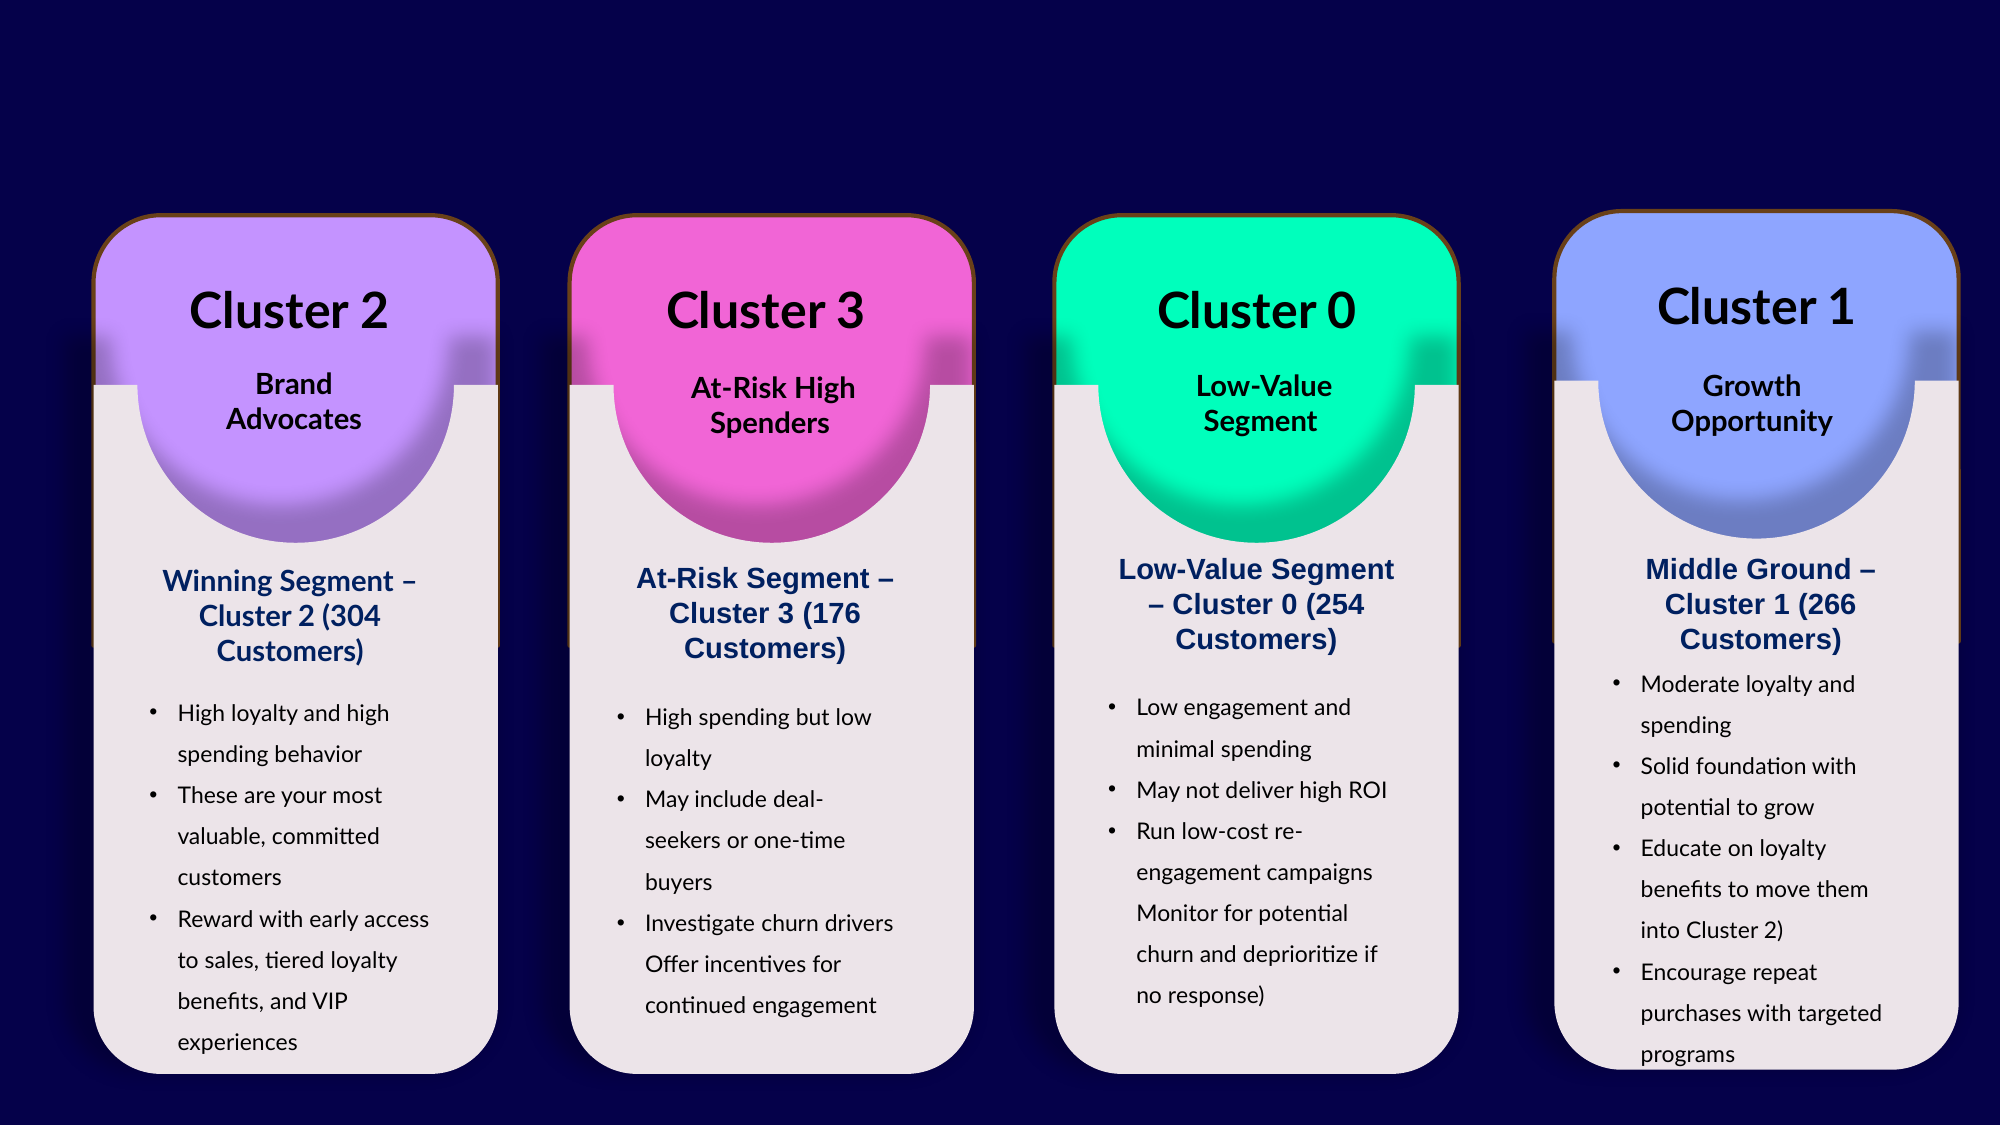

Cluster 1
Growth Opportunity

Cluster 2
Brand Advocates

Cluster 3
At-Risk High Spenders

Cluster 0
Low-Value Segment

Low-Value Segment – Cluster 0 (254 Customers)
Middle Ground – Cluster 1 (266 Customers)
At-Risk Segment – Cluster 3 (176 Customers)
Winning Segment – Cluster 2 (304 Customers)
Moderate loyalty and spending
Solid foundation with potential to grow
Educate on loyalty benefits to move them into Cluster 2)
Encourage repeat purchases with targeted programs
Low engagement and minimal spending
May not deliver high ROI
Run low-cost re-engagement campaigns Monitor for potential churn and deprioritize if no response)

High loyalty and high spending behavior
These are your most valuable, committed customers
Reward with early access to sales, tiered loyalty benefits, and VIP experiences
High spending but low loyalty
May include deal-seekers or one-time buyers
Investigate churn drivers Offer incentives for continued engagement